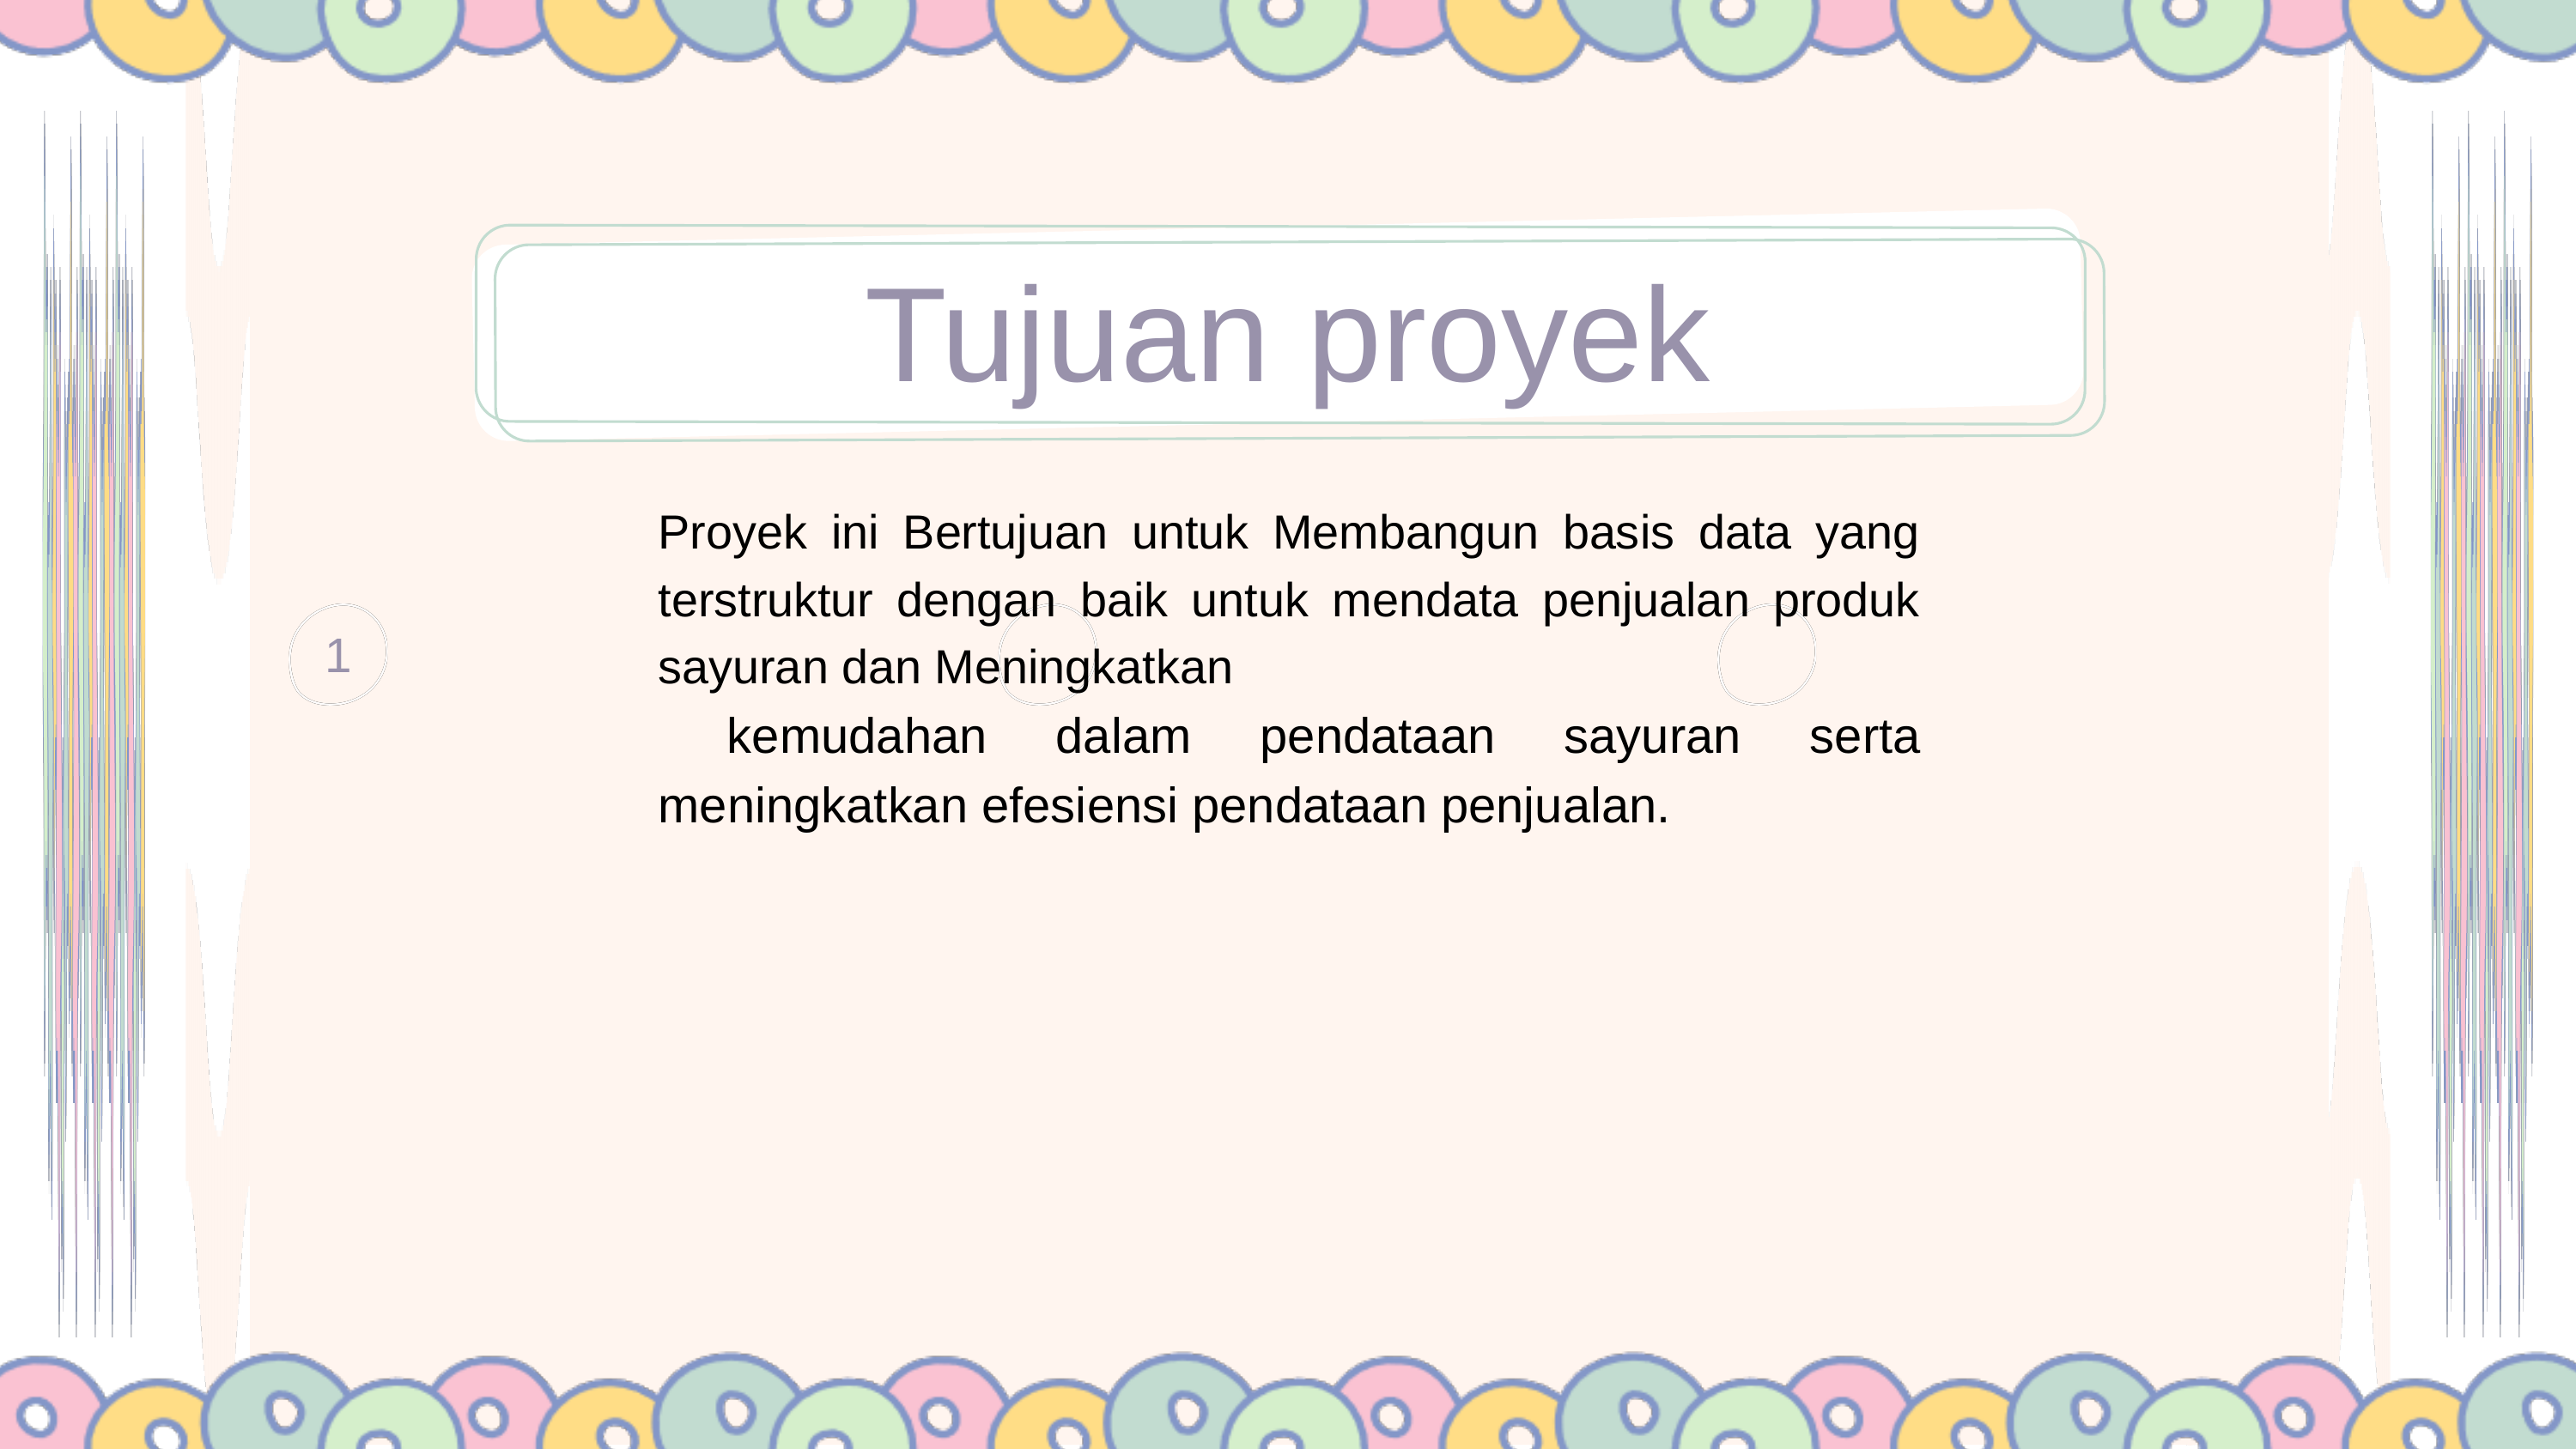

Tujuan proyek
Proyek ini Bertujuan untuk Membangun basis data yang terstruktur dengan baik untuk mendata penjualan produk sayuran dan Meningkatkan
 kemudahan dalam pendataan sayuran serta meningkatkan efesiensi pendataan penjualan.

1